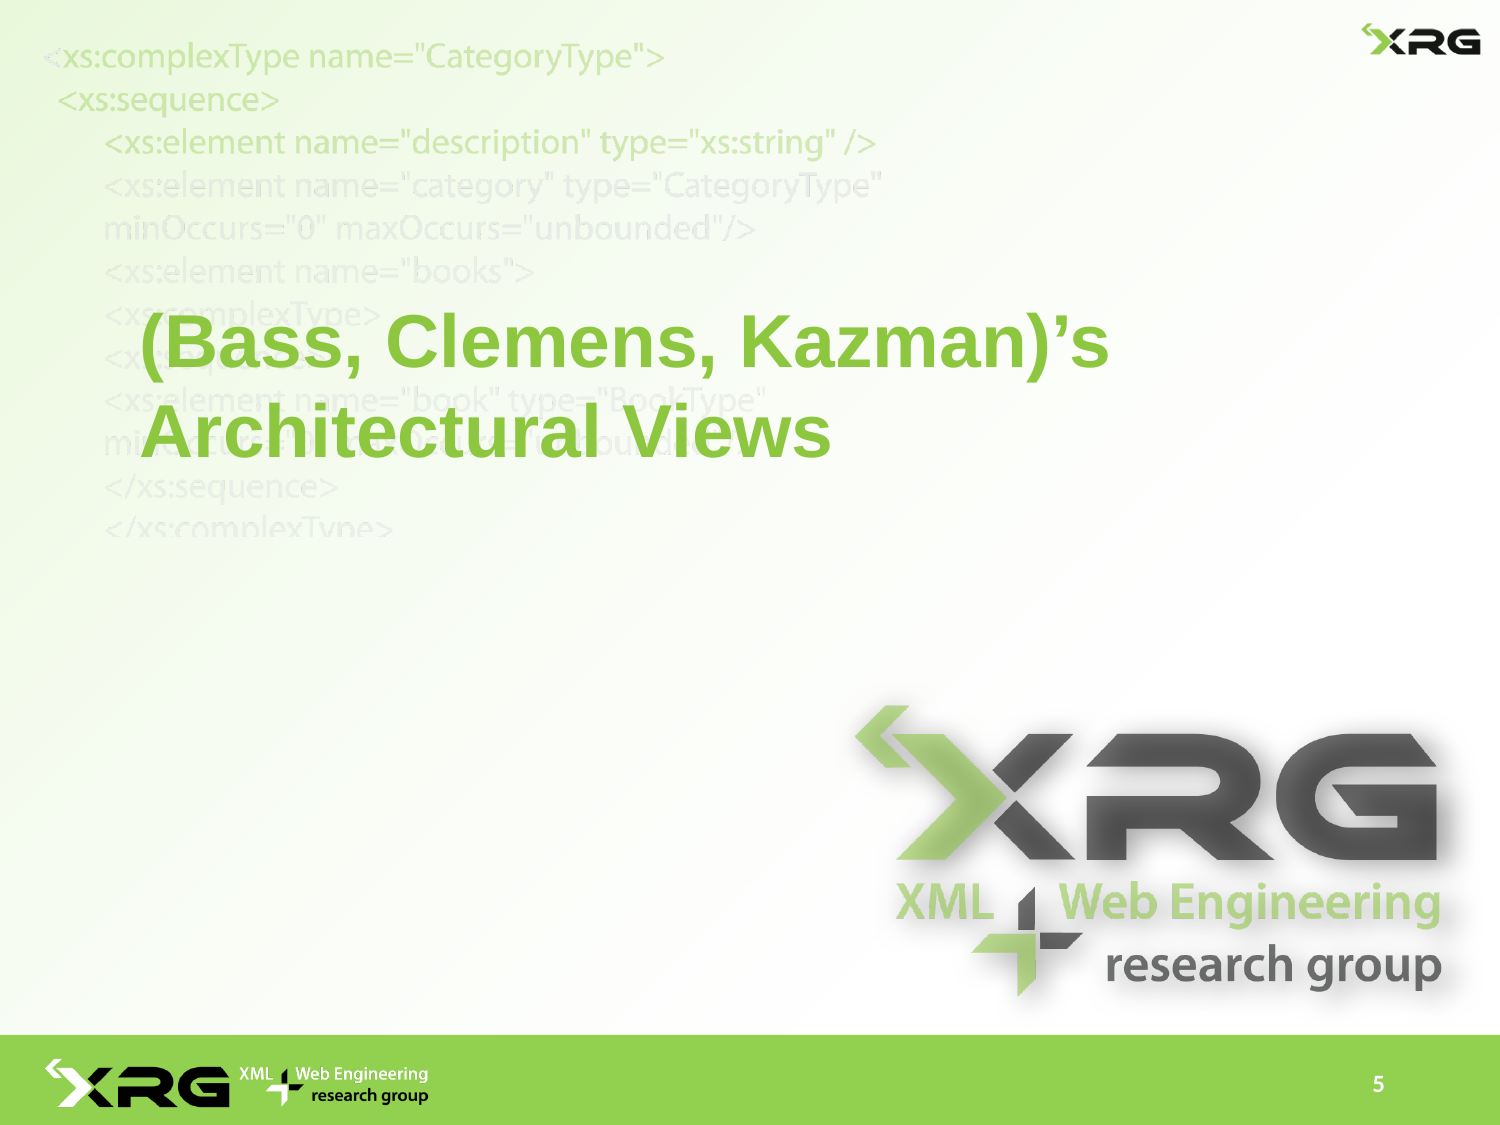

# (Bass, Clemens, Kazman)’s Architectural Views

5